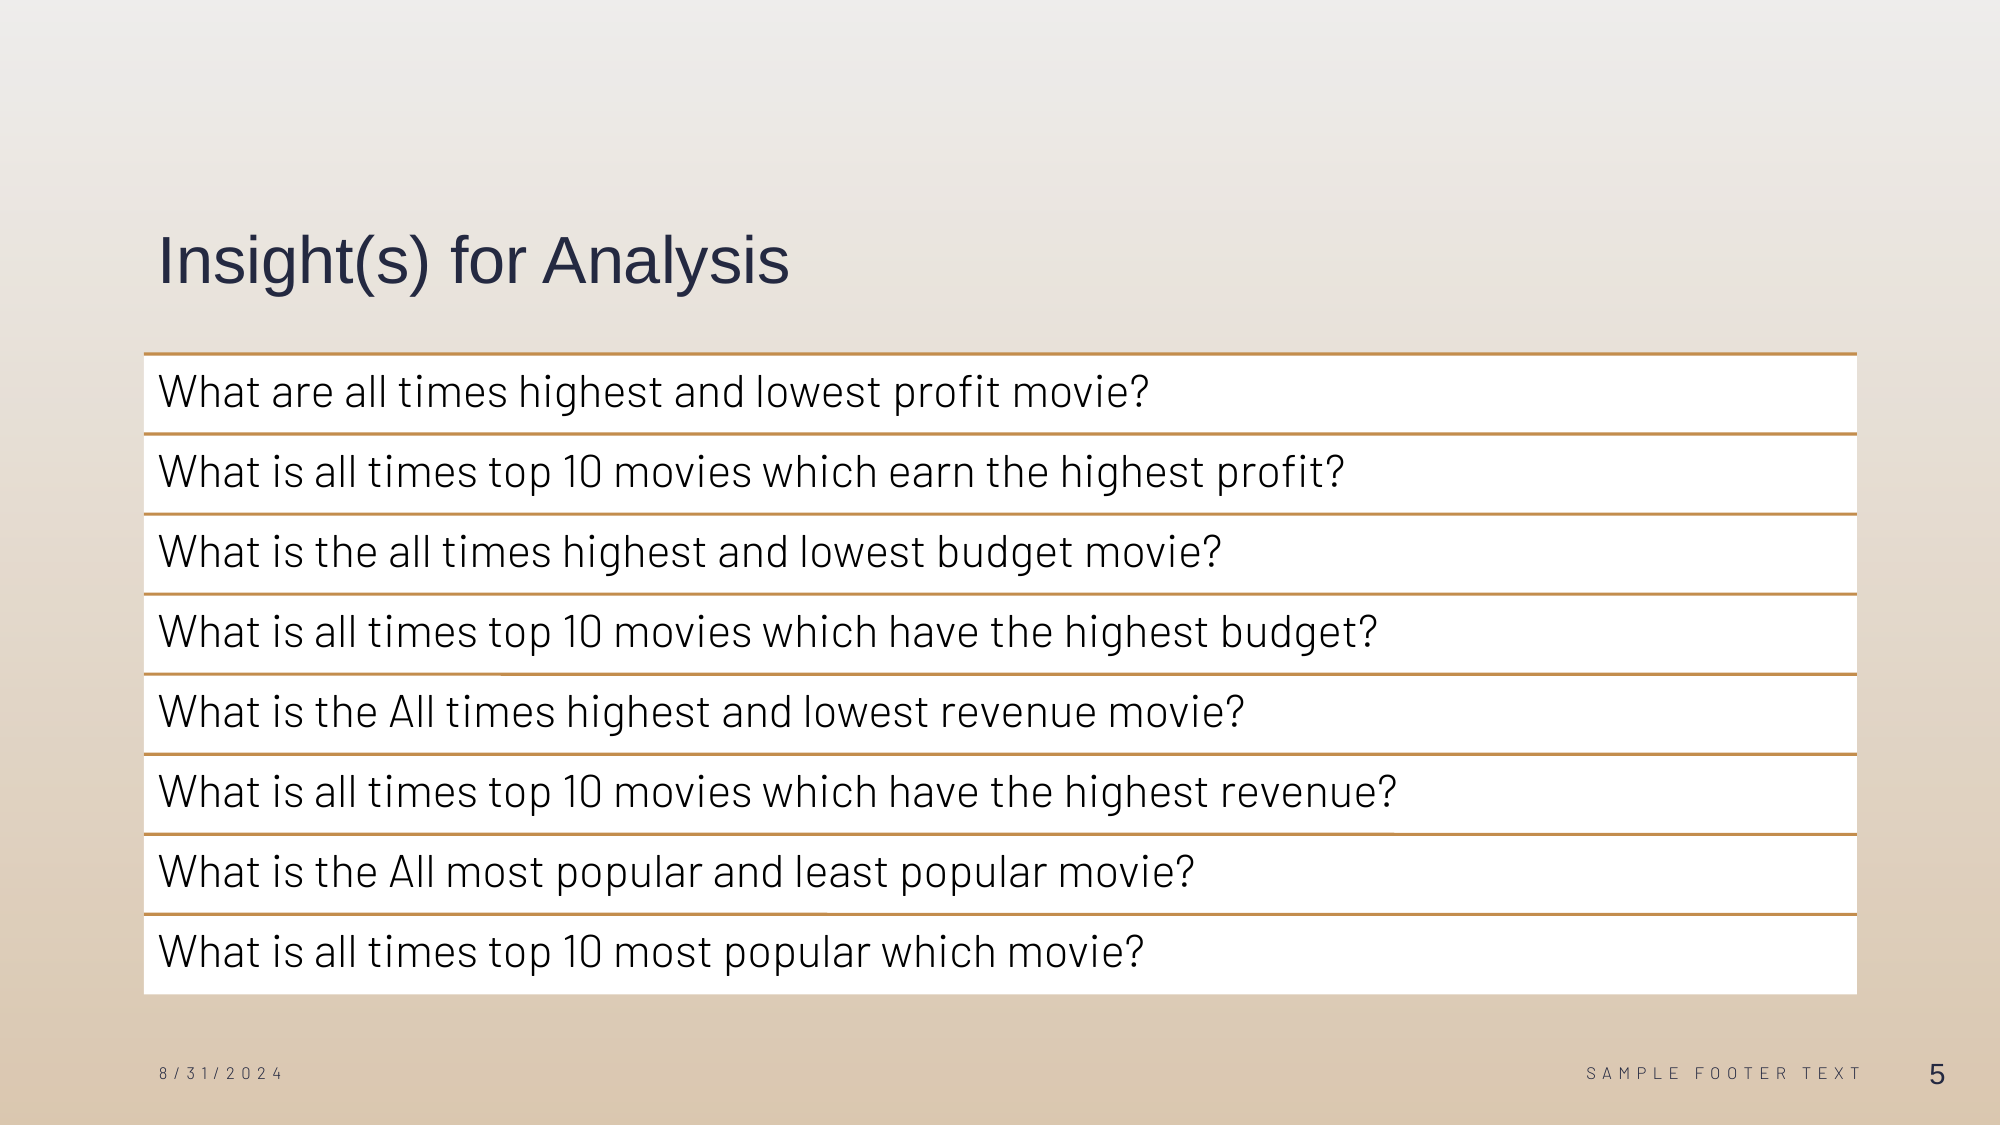

# Insight(s) for Analysis
What are all times highest and lowest profit movie?
What is all times top 10 movies which earn the highest profit?
What is the all times highest and lowest budget movie?
What is all times top 10 movies which have the highest budget?
What is the All times highest and lowest revenue movie?
What is all times top 10 movies which have the highest revenue?
What is the All most popular and least popular movie?
What is all times top 10 most popular which movie?
8/31/2024
Sample Footer Text
5